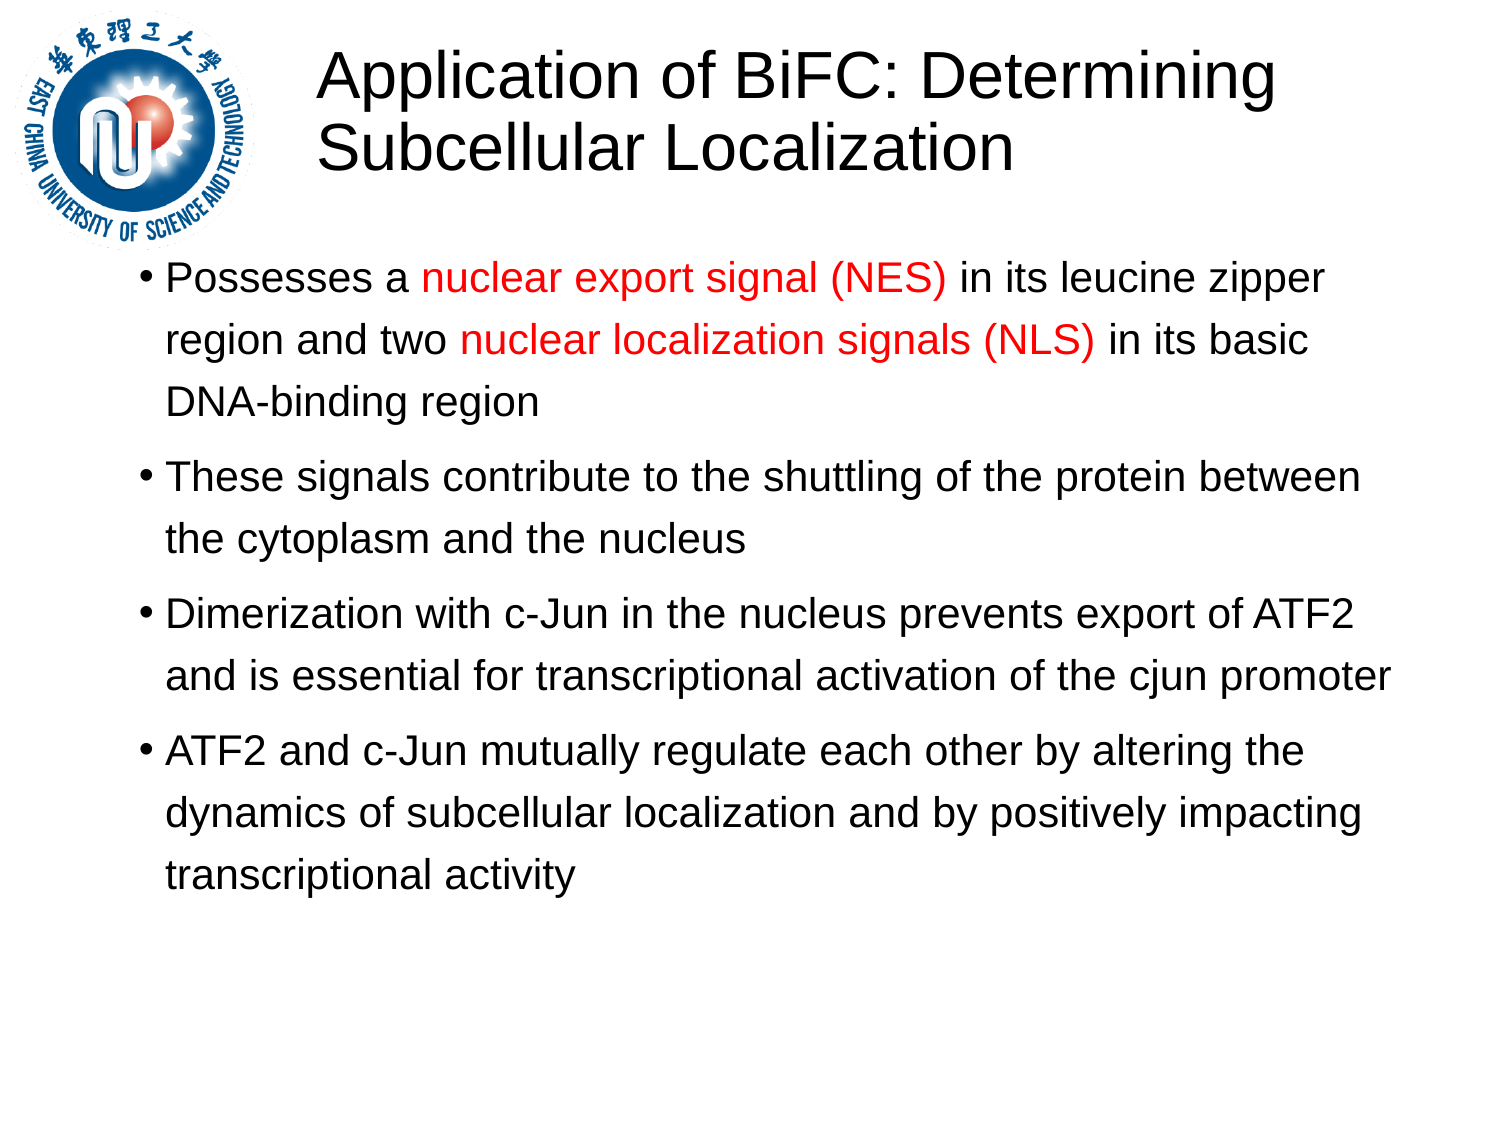

Application of BiFC: Determining
Subcellular Localization
Possesses a nuclear export signal (NES) in its leucine zipper region and two nuclear localization signals (NLS) in its basic DNA-binding region
These signals contribute to the shuttling of the protein between the cytoplasm and the nucleus
Dimerization with c-Jun in the nucleus prevents export of ATF2 and is essential for transcriptional activation of the cjun promoter
ATF2 and c-Jun mutually regulate each other by altering the dynamics of subcellular localization and by positively impacting transcriptional activity